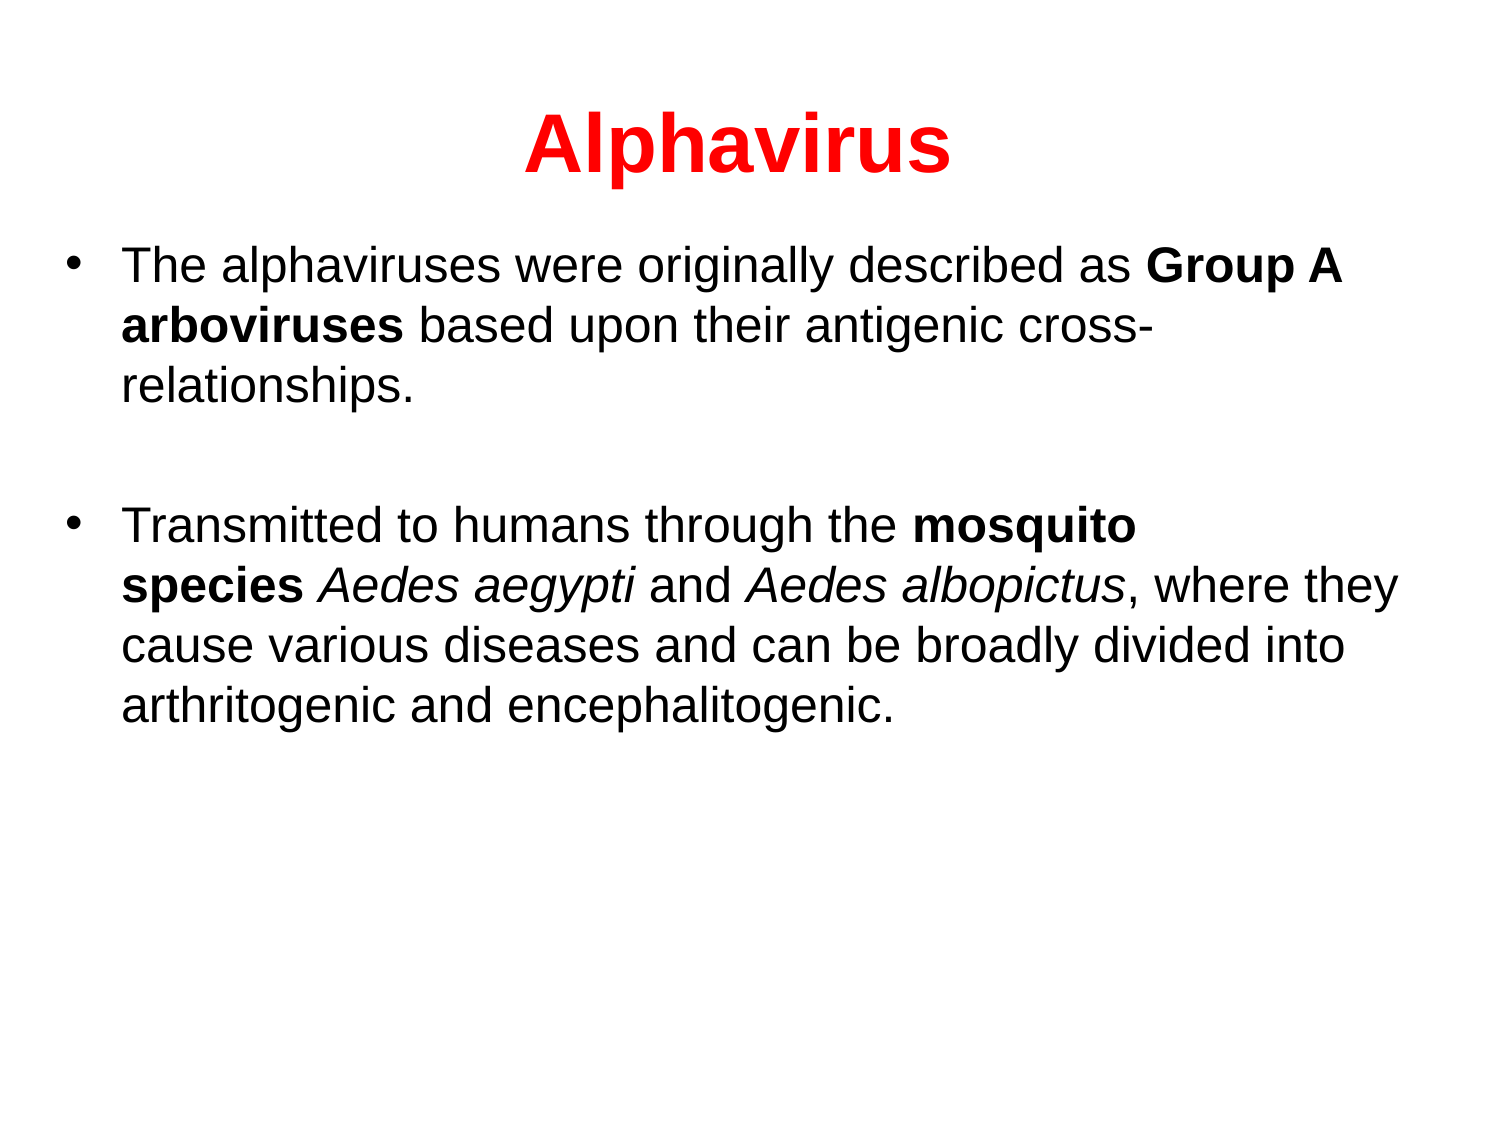

# Alphavirus
The alphaviruses were originally described as Group A arboviruses based upon their antigenic cross-relationships.

Transmitted to humans through the mosquito species Aedes aegypti and Aedes albopictus, where they cause various diseases and can be broadly divided into arthritogenic and encephalitogenic.